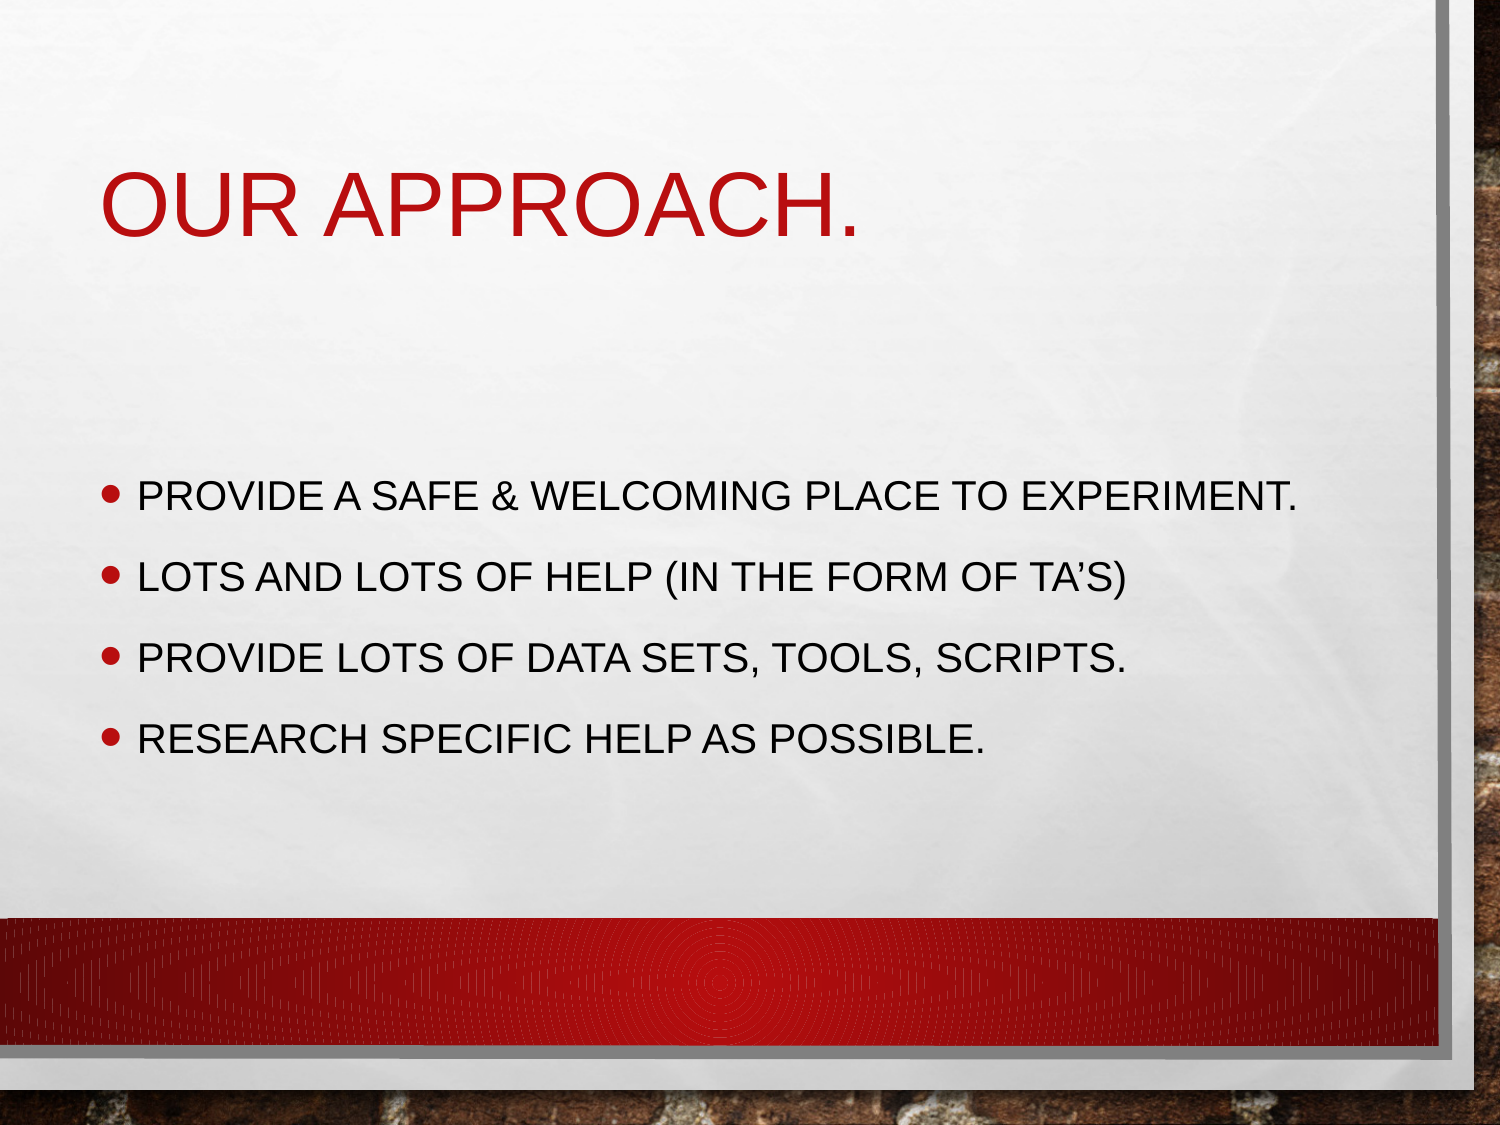

# Our approach.
Provide a safe & welcoming place to experiment.
Lots and lots of help (in the form of Ta’s)
Provide lots of data sets, tools, scripts.
Research specific help as possible.